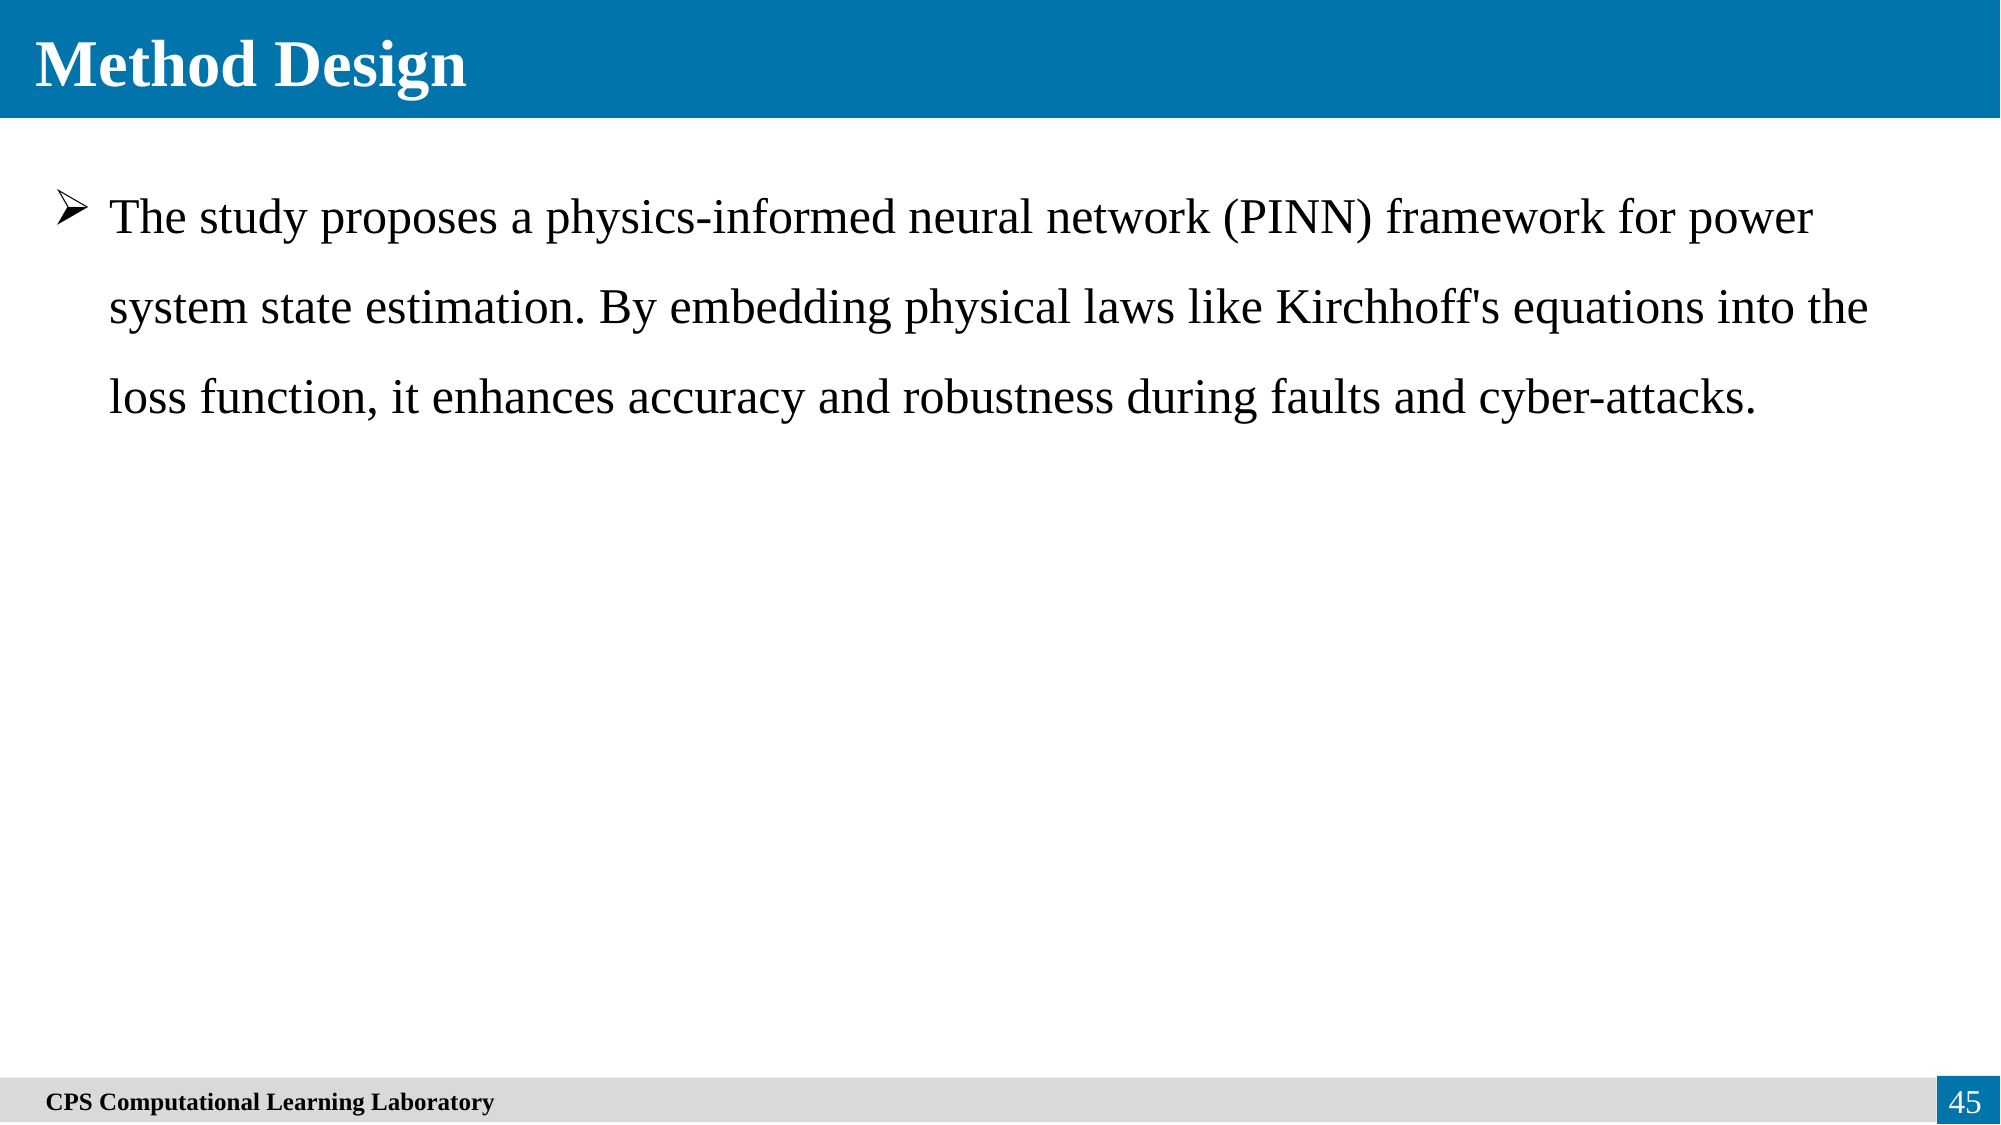

Method Design
The study proposes a physics-informed neural network (PINN) framework for power system state estimation. By embedding physical laws like Kirchhoff's equations into the loss function, it enhances accuracy and robustness during faults and cyber-attacks.
45
45
　CPS Computational Learning Laboratory